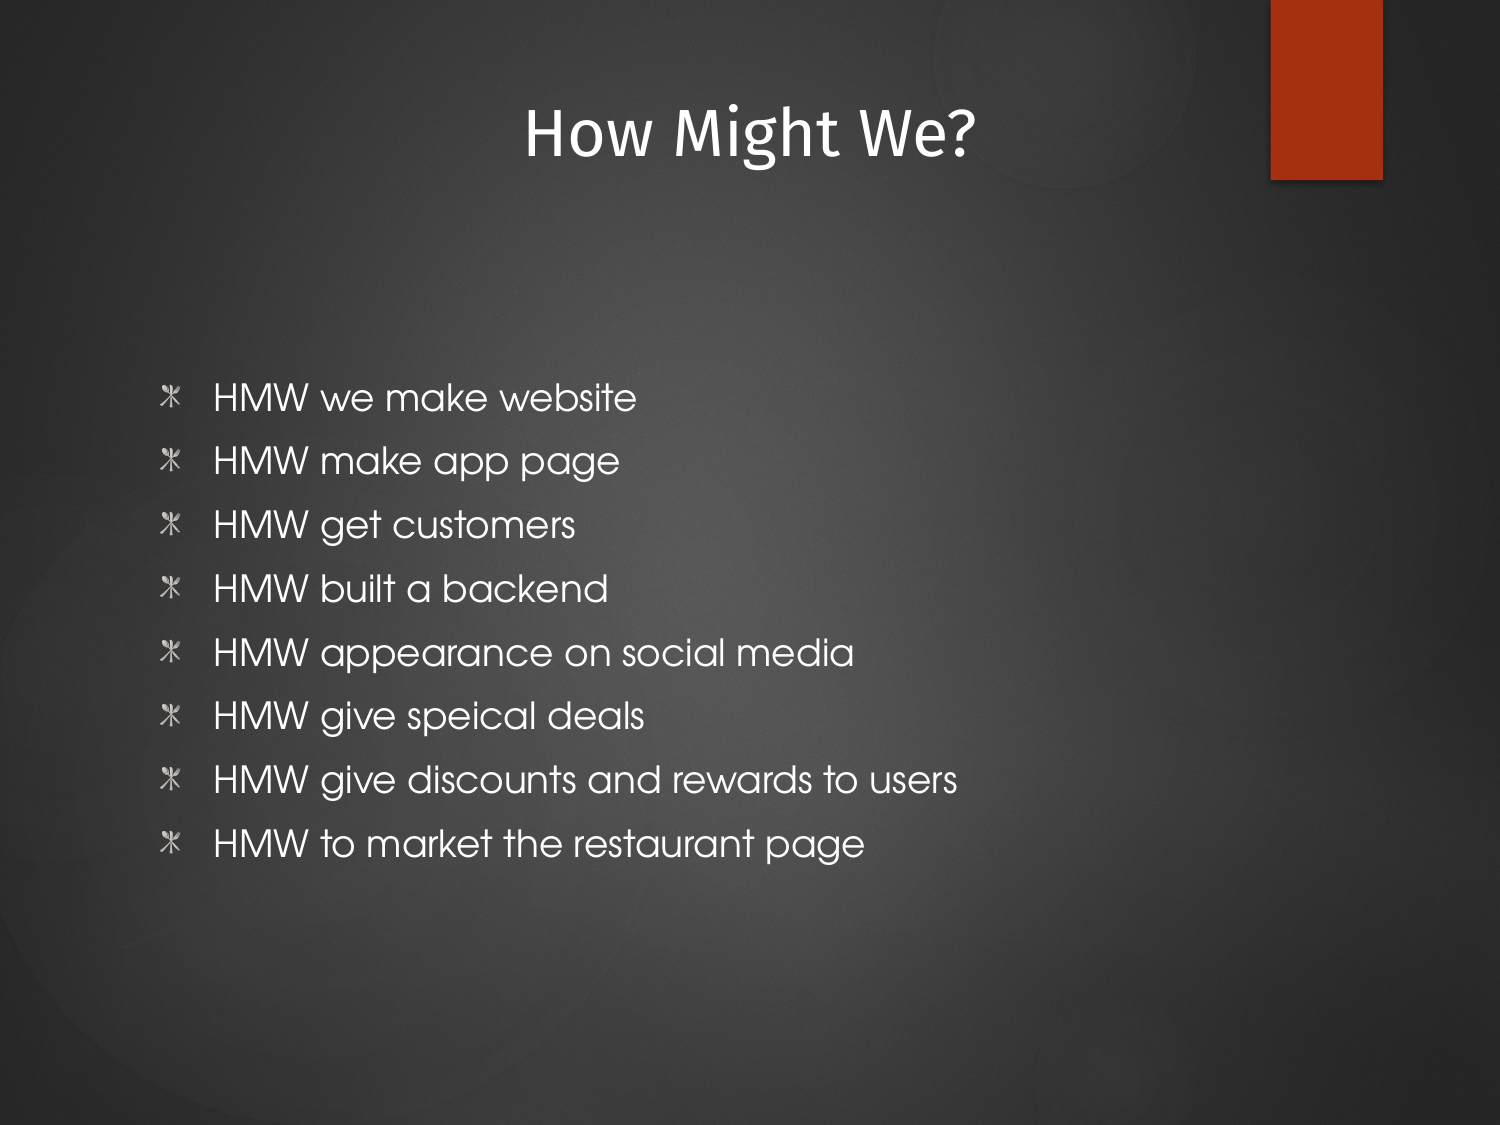

How Might We?
HMW we make website
HMW make app page
HMW get customers
HMW built a backend
HMW appearance on social media
HMW give speical deals
HMW give discounts and rewards to users
HMW to market the restaurant page